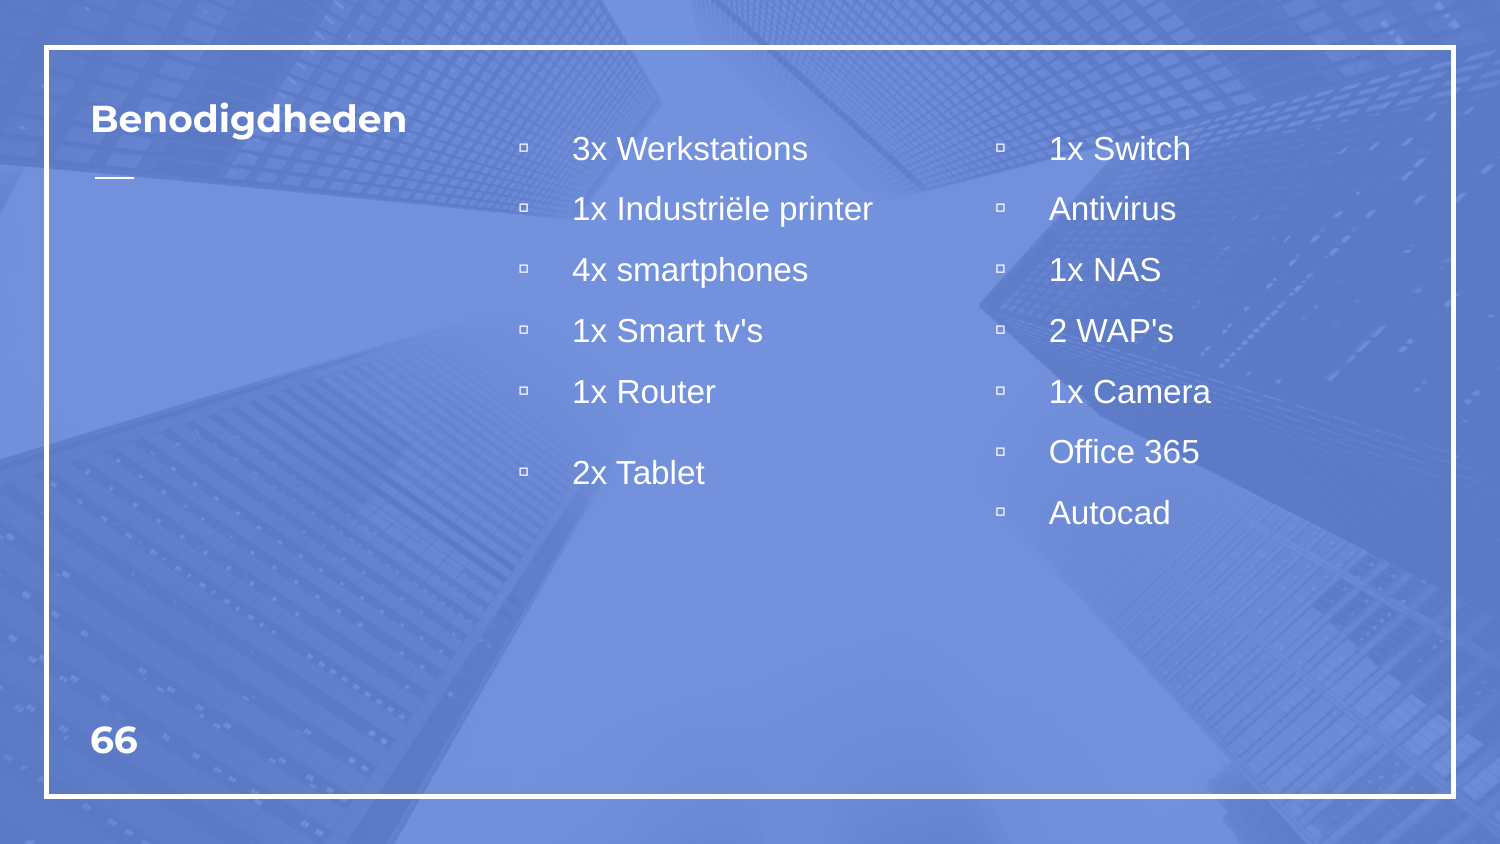

# Benodigdheden

3x Werkstations
1x Industriële printer
4x smartphones
1x Smart tv's
1x Router
2x Tablet
1x Switch
Antivirus
1x NAS
2 WAP's
1x Camera
Office 365
Autocad

66